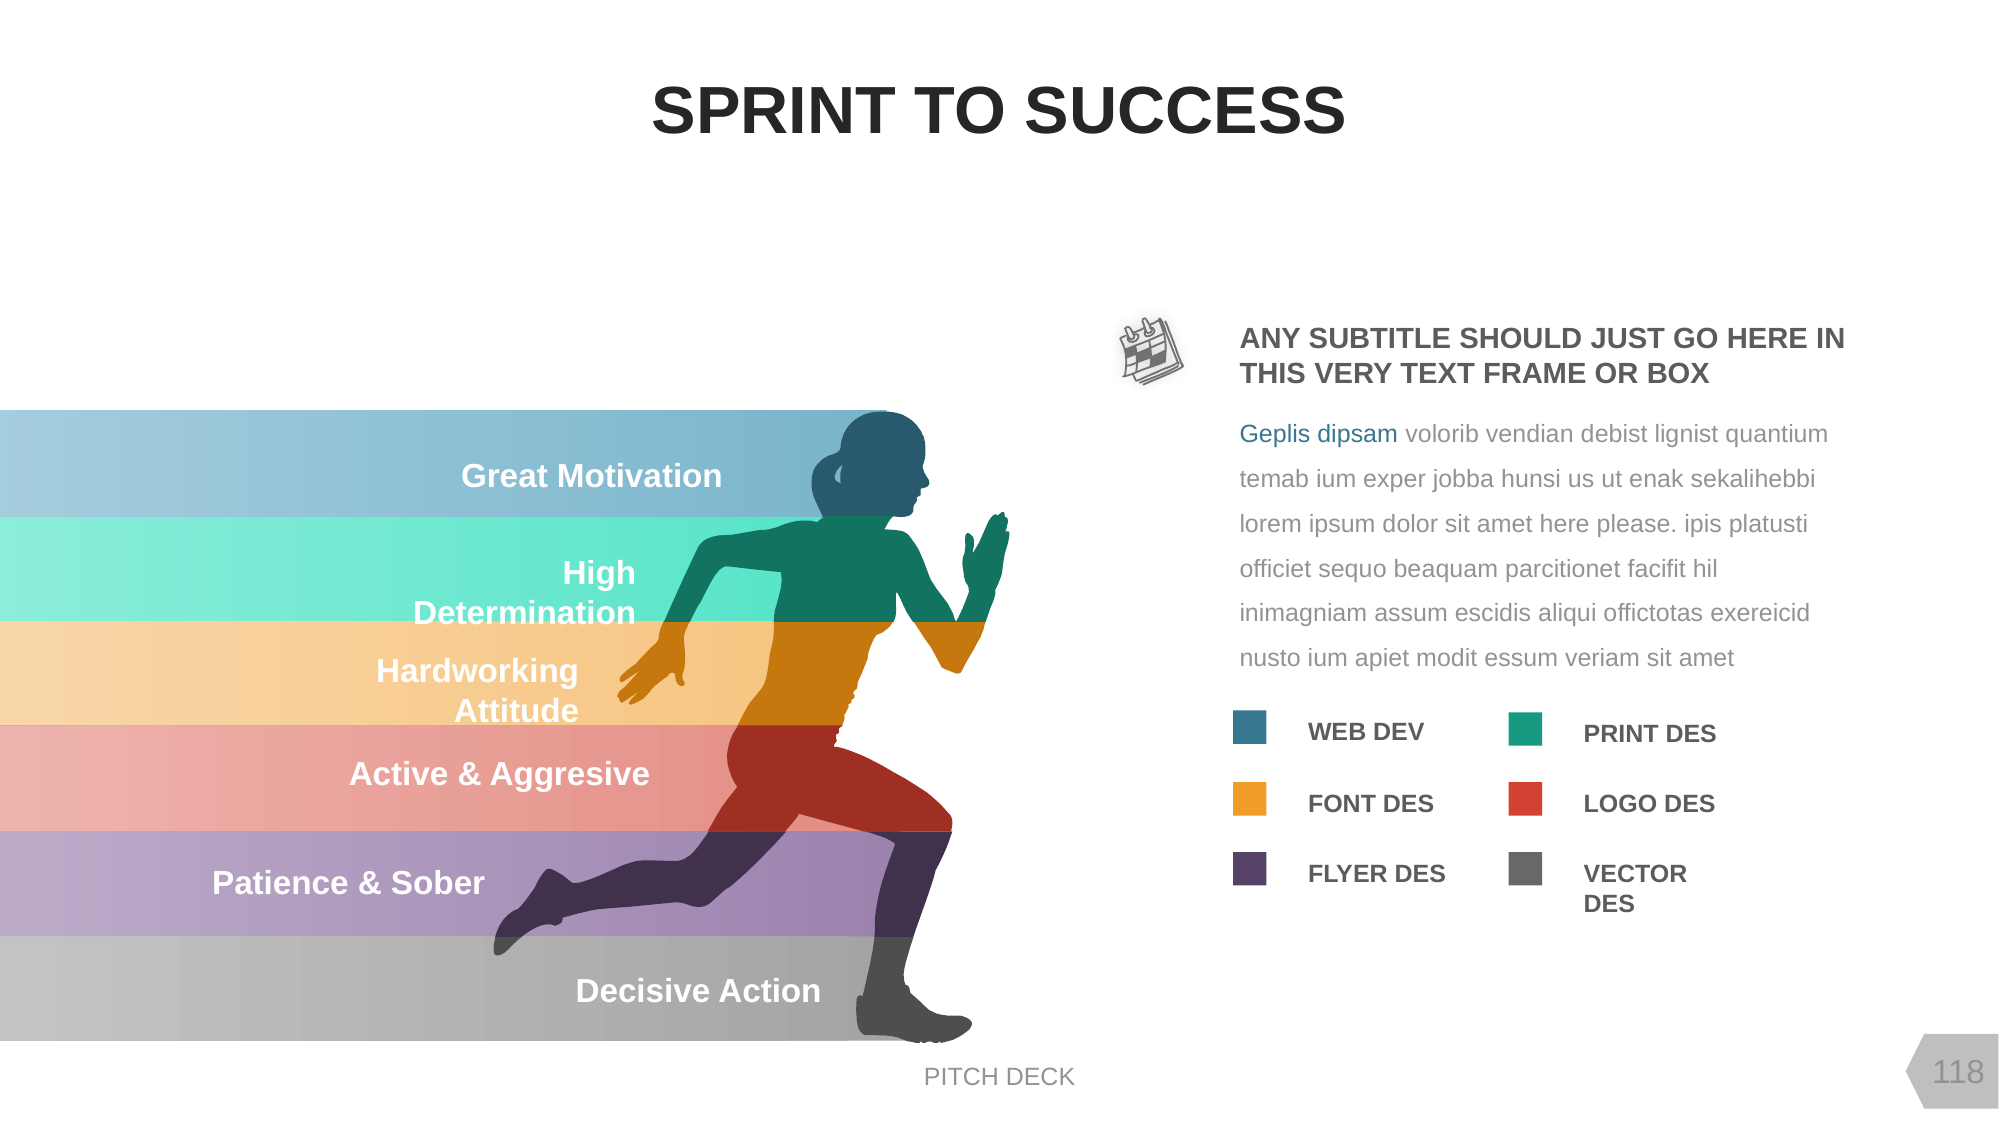

SPRINT TO SUCCESS
ANY SUBTITLE SHOULD JUST GO HERE IN THIS VERY TEXT FRAME OR BOX

Geplis dipsam volorib vendian debist lignist quantium temab ium exper jobba hunsi us ut enak sekalihebbi lorem ipsum dolor sit amet here please. ipis platusti officiet sequo beaquam parcitionet facifit hil inimagniam assum escidis aliqui offictotas exereicid nusto ium apiet modit essum veriam sit amet

Great Motivation
High Determination
Hardworking Attitude
WEB DEV
PRINT DES

Active & Aggresive
FONT DES
LOGO DES

FLYER DES
VECTOR DES

Patience & Sober
Decisive Action
www.yourwebsitehere.com
PITCH DECK